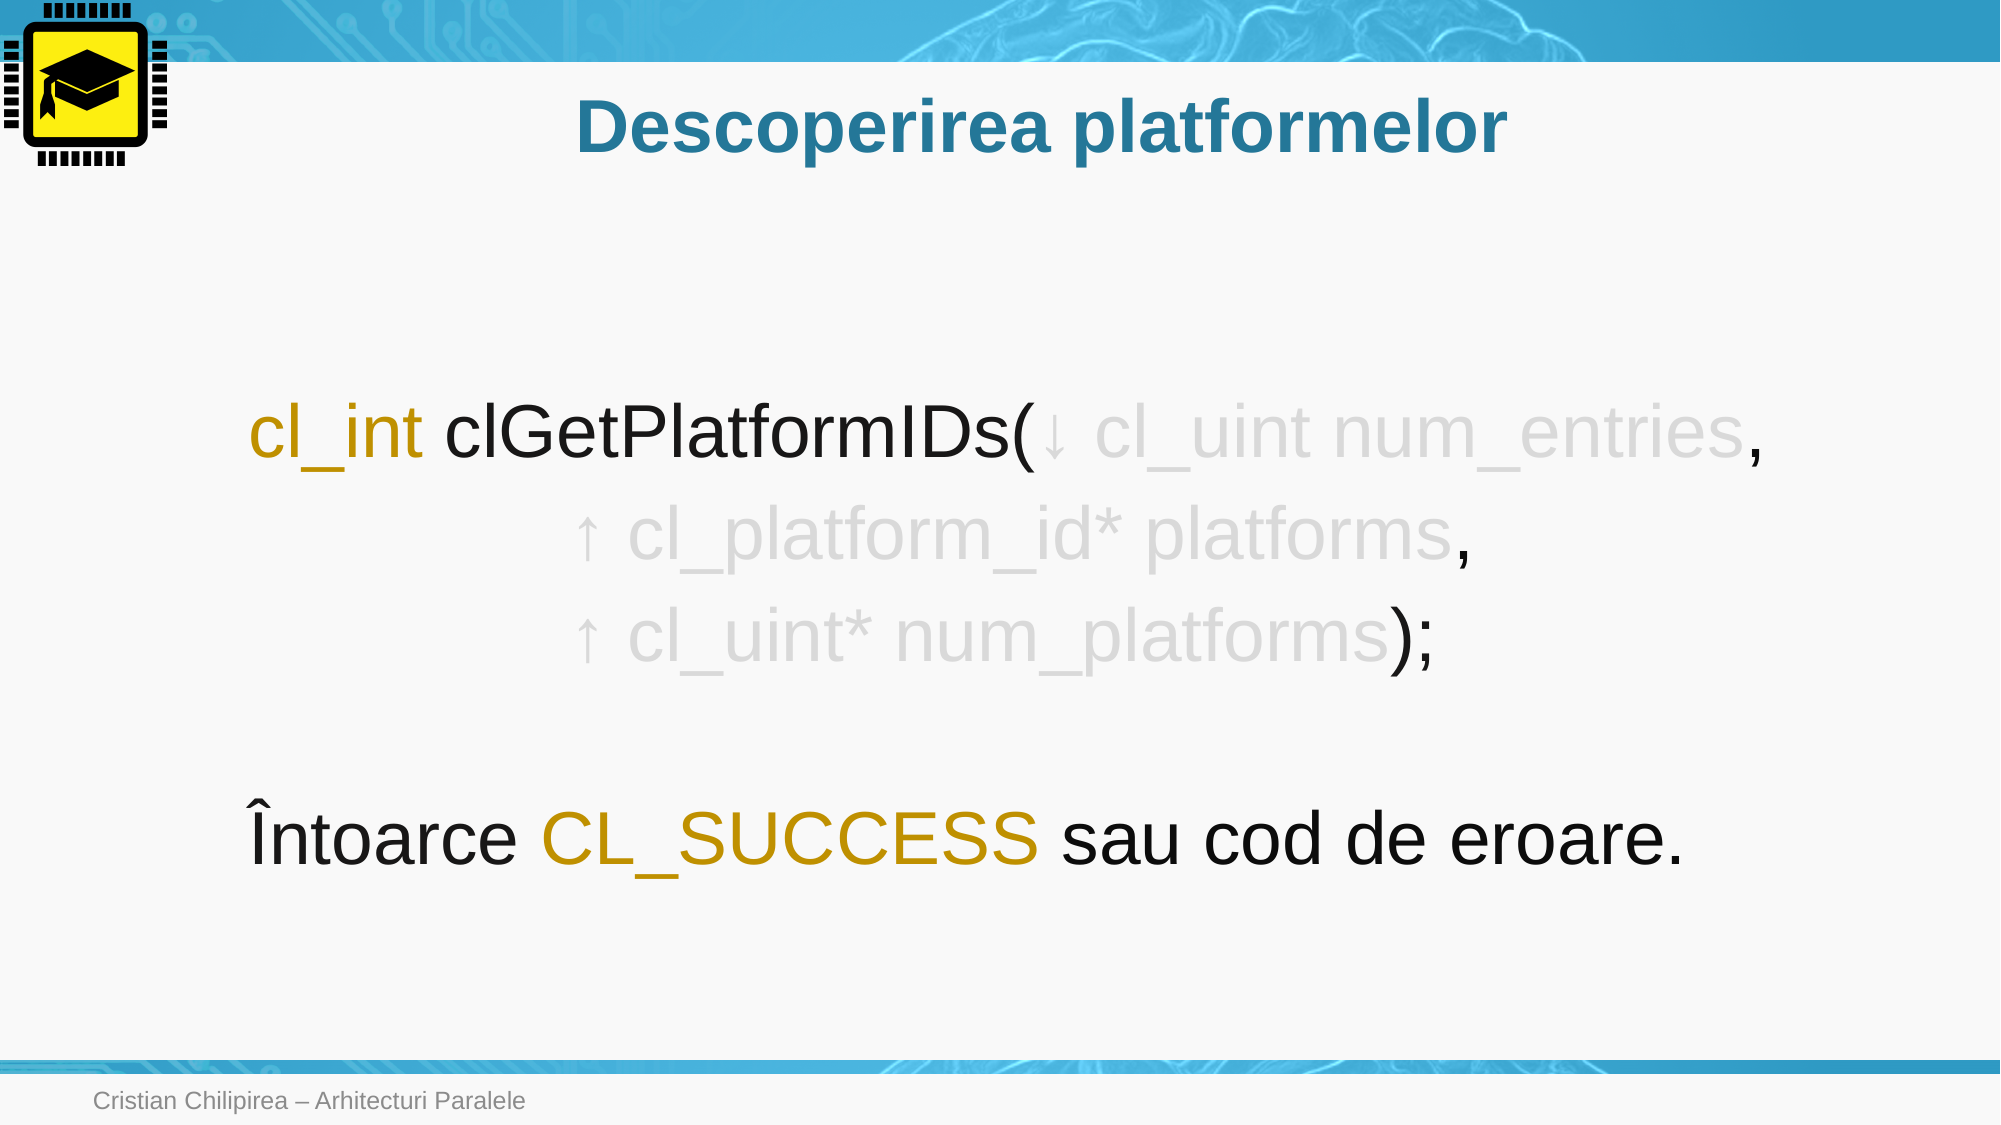

# Descoperirea platformelor

cl_int clGetPlatformIDs(↓ cl_uint num_entries,
		 ↑ cl_platform_id* platforms,
		 ↑ cl_uint* num_platforms);

Întoarce CL_SUCCESS sau cod de eroare.
Cristian Chilipirea – Arhitecturi Paralele